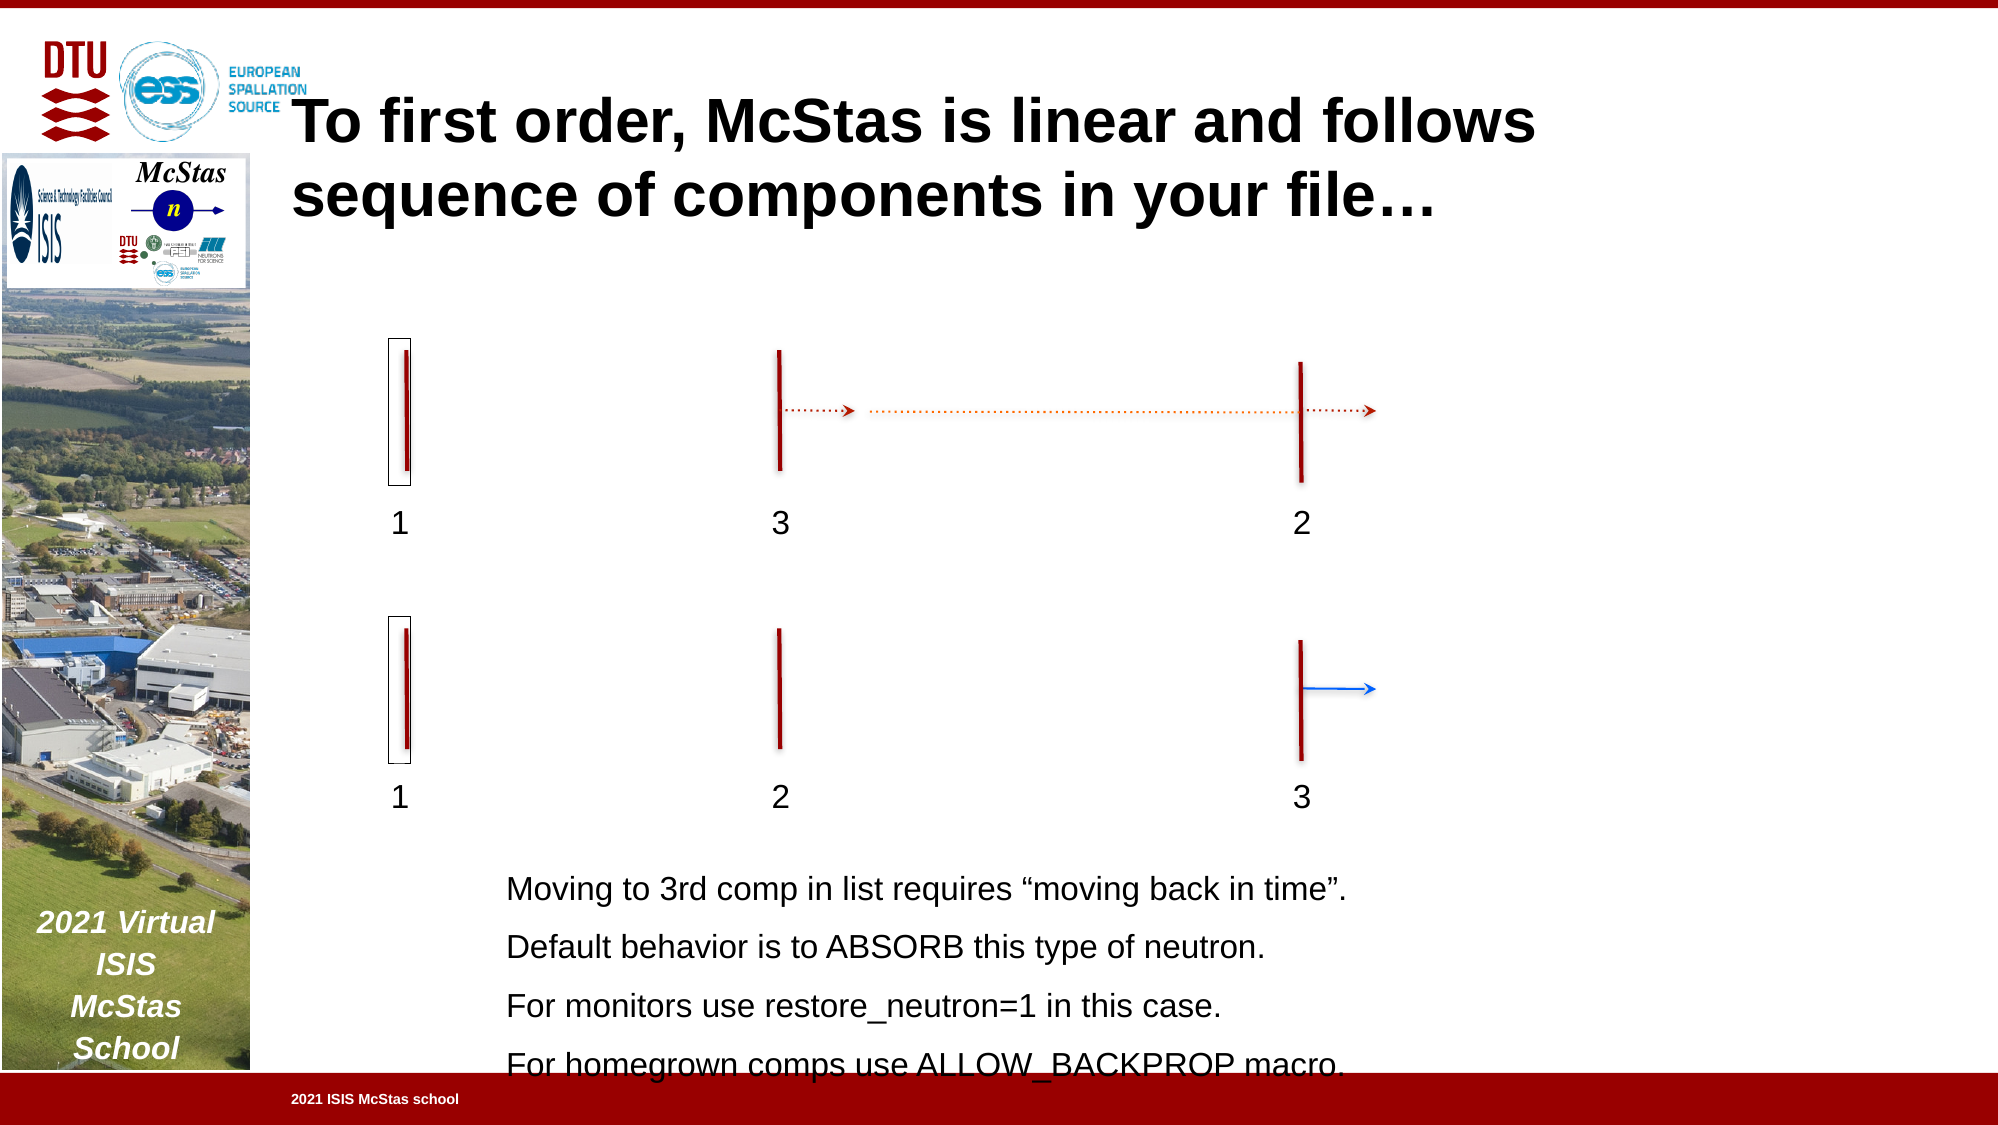

# To first order, McStas is linear and follows sequence of components in your file…

1
3
2

1
2
3
Moving to 3rd comp in list requires “moving back in time”.
Default behavior is to ABSORB this type of neutron.
For monitors use restore_neutron=1 in this case.
For homegrown comps use ALLOW_BACKPROP macro.
47